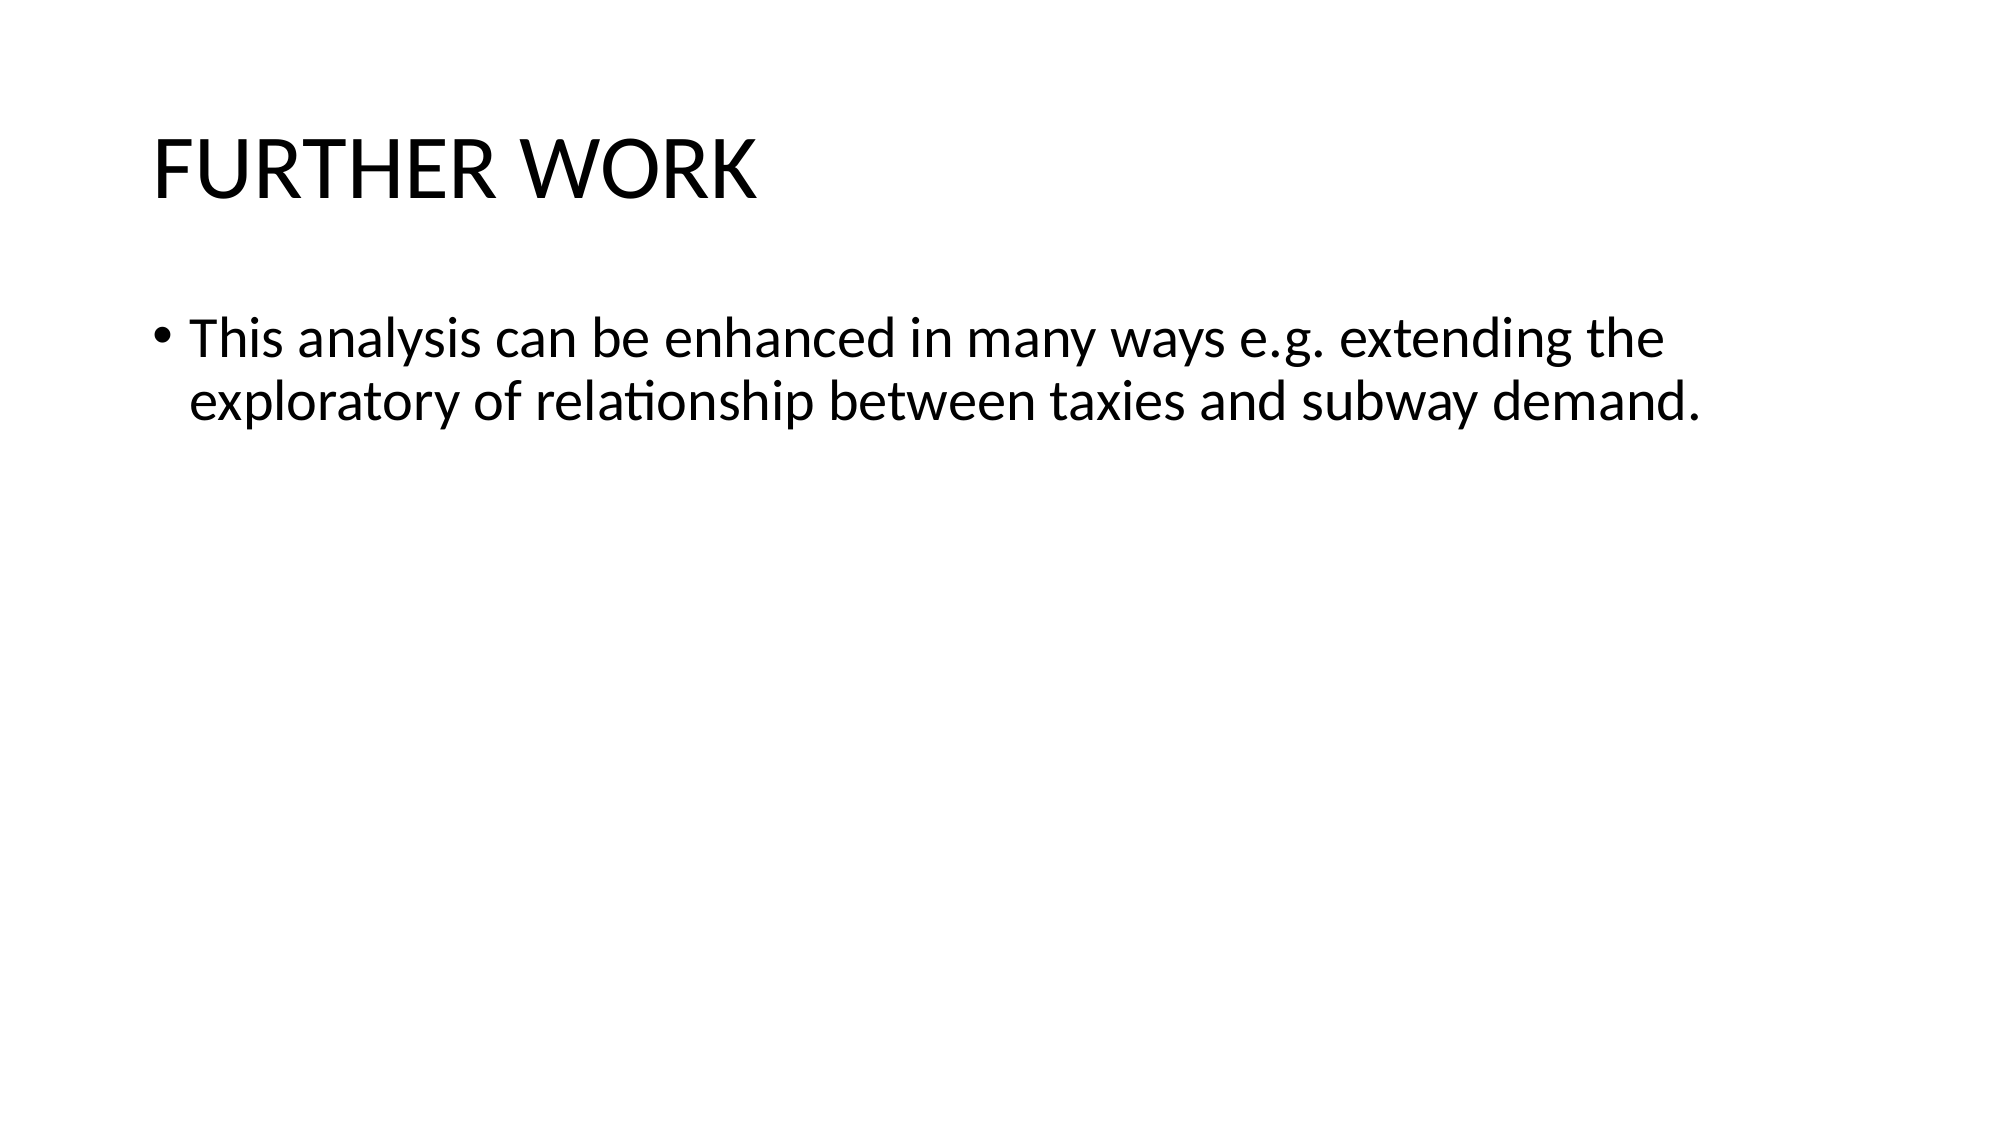

# FURTHER WORK
This analysis can be enhanced in many ways e.g. extending the exploratory of relationship between taxies and subway demand.